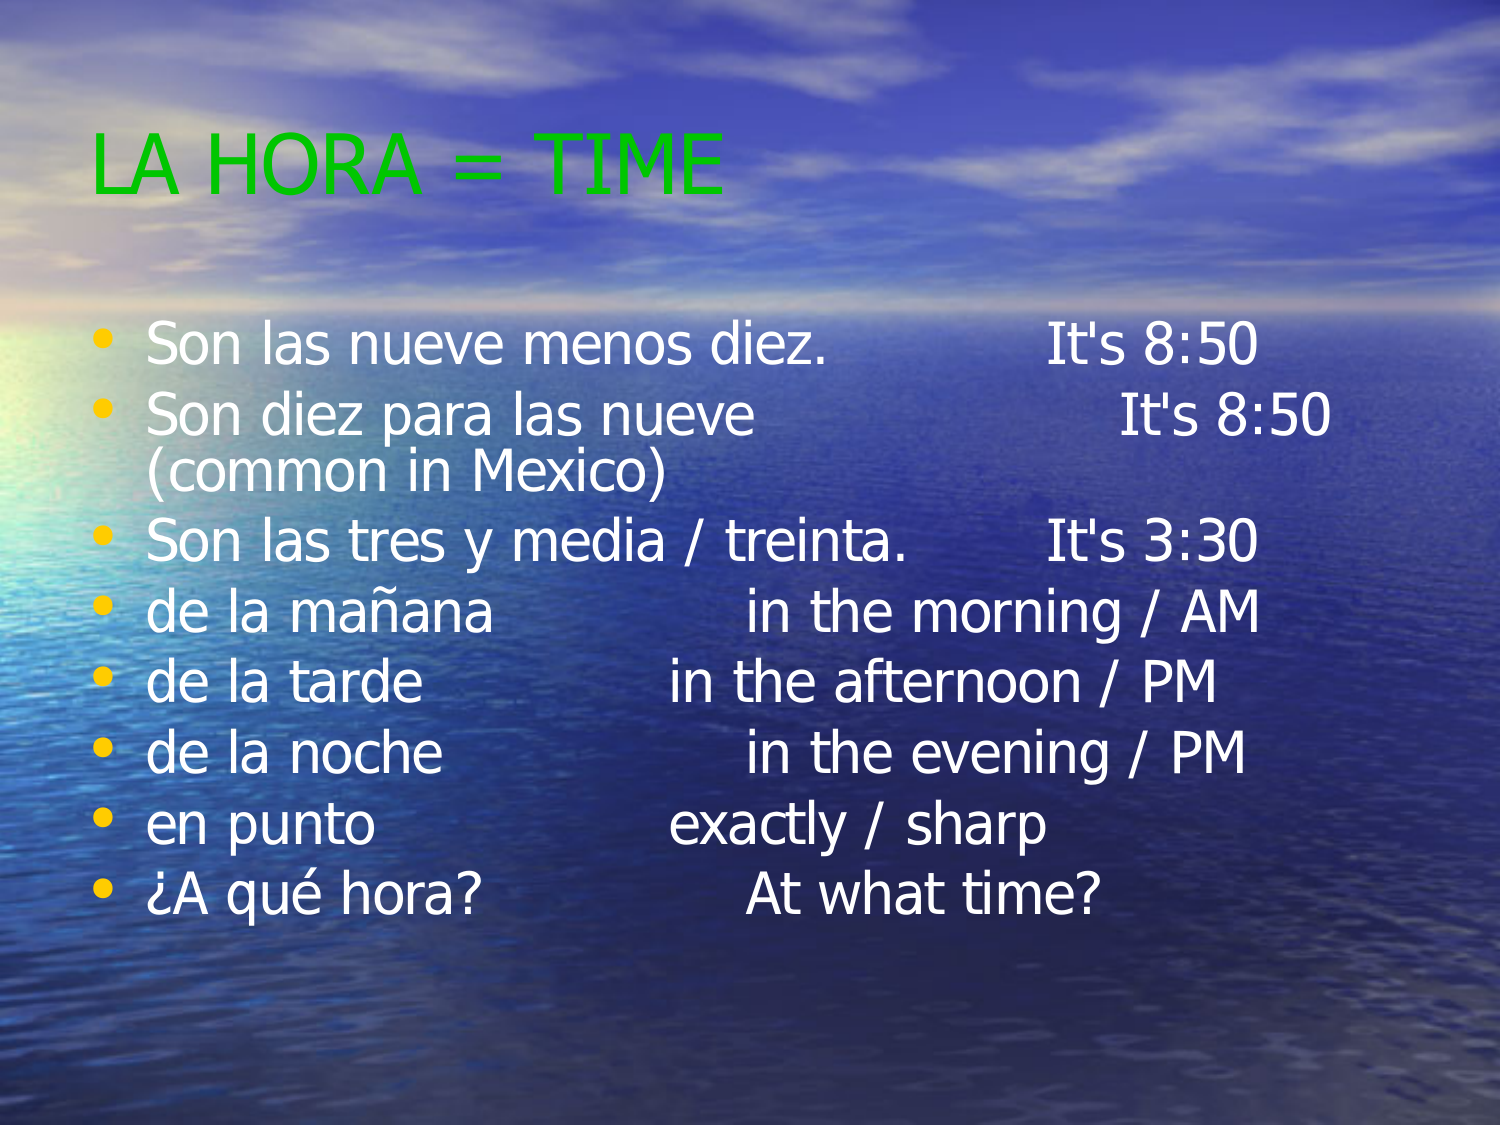

LA HORA = TIME
Son las nueve menos diez.		It's 8:50
Son diez para las nueve		    It's 8:50 (common in Mexico)
Son las tres y media / treinta. 	It's 3:30
de la mañana 		in the morning / AM
de la tarde 		    in the afternoon / PM
de la noche 		in the evening / PM
en punto 		    exactly / sharp
¿A qué hora? 		At what time?